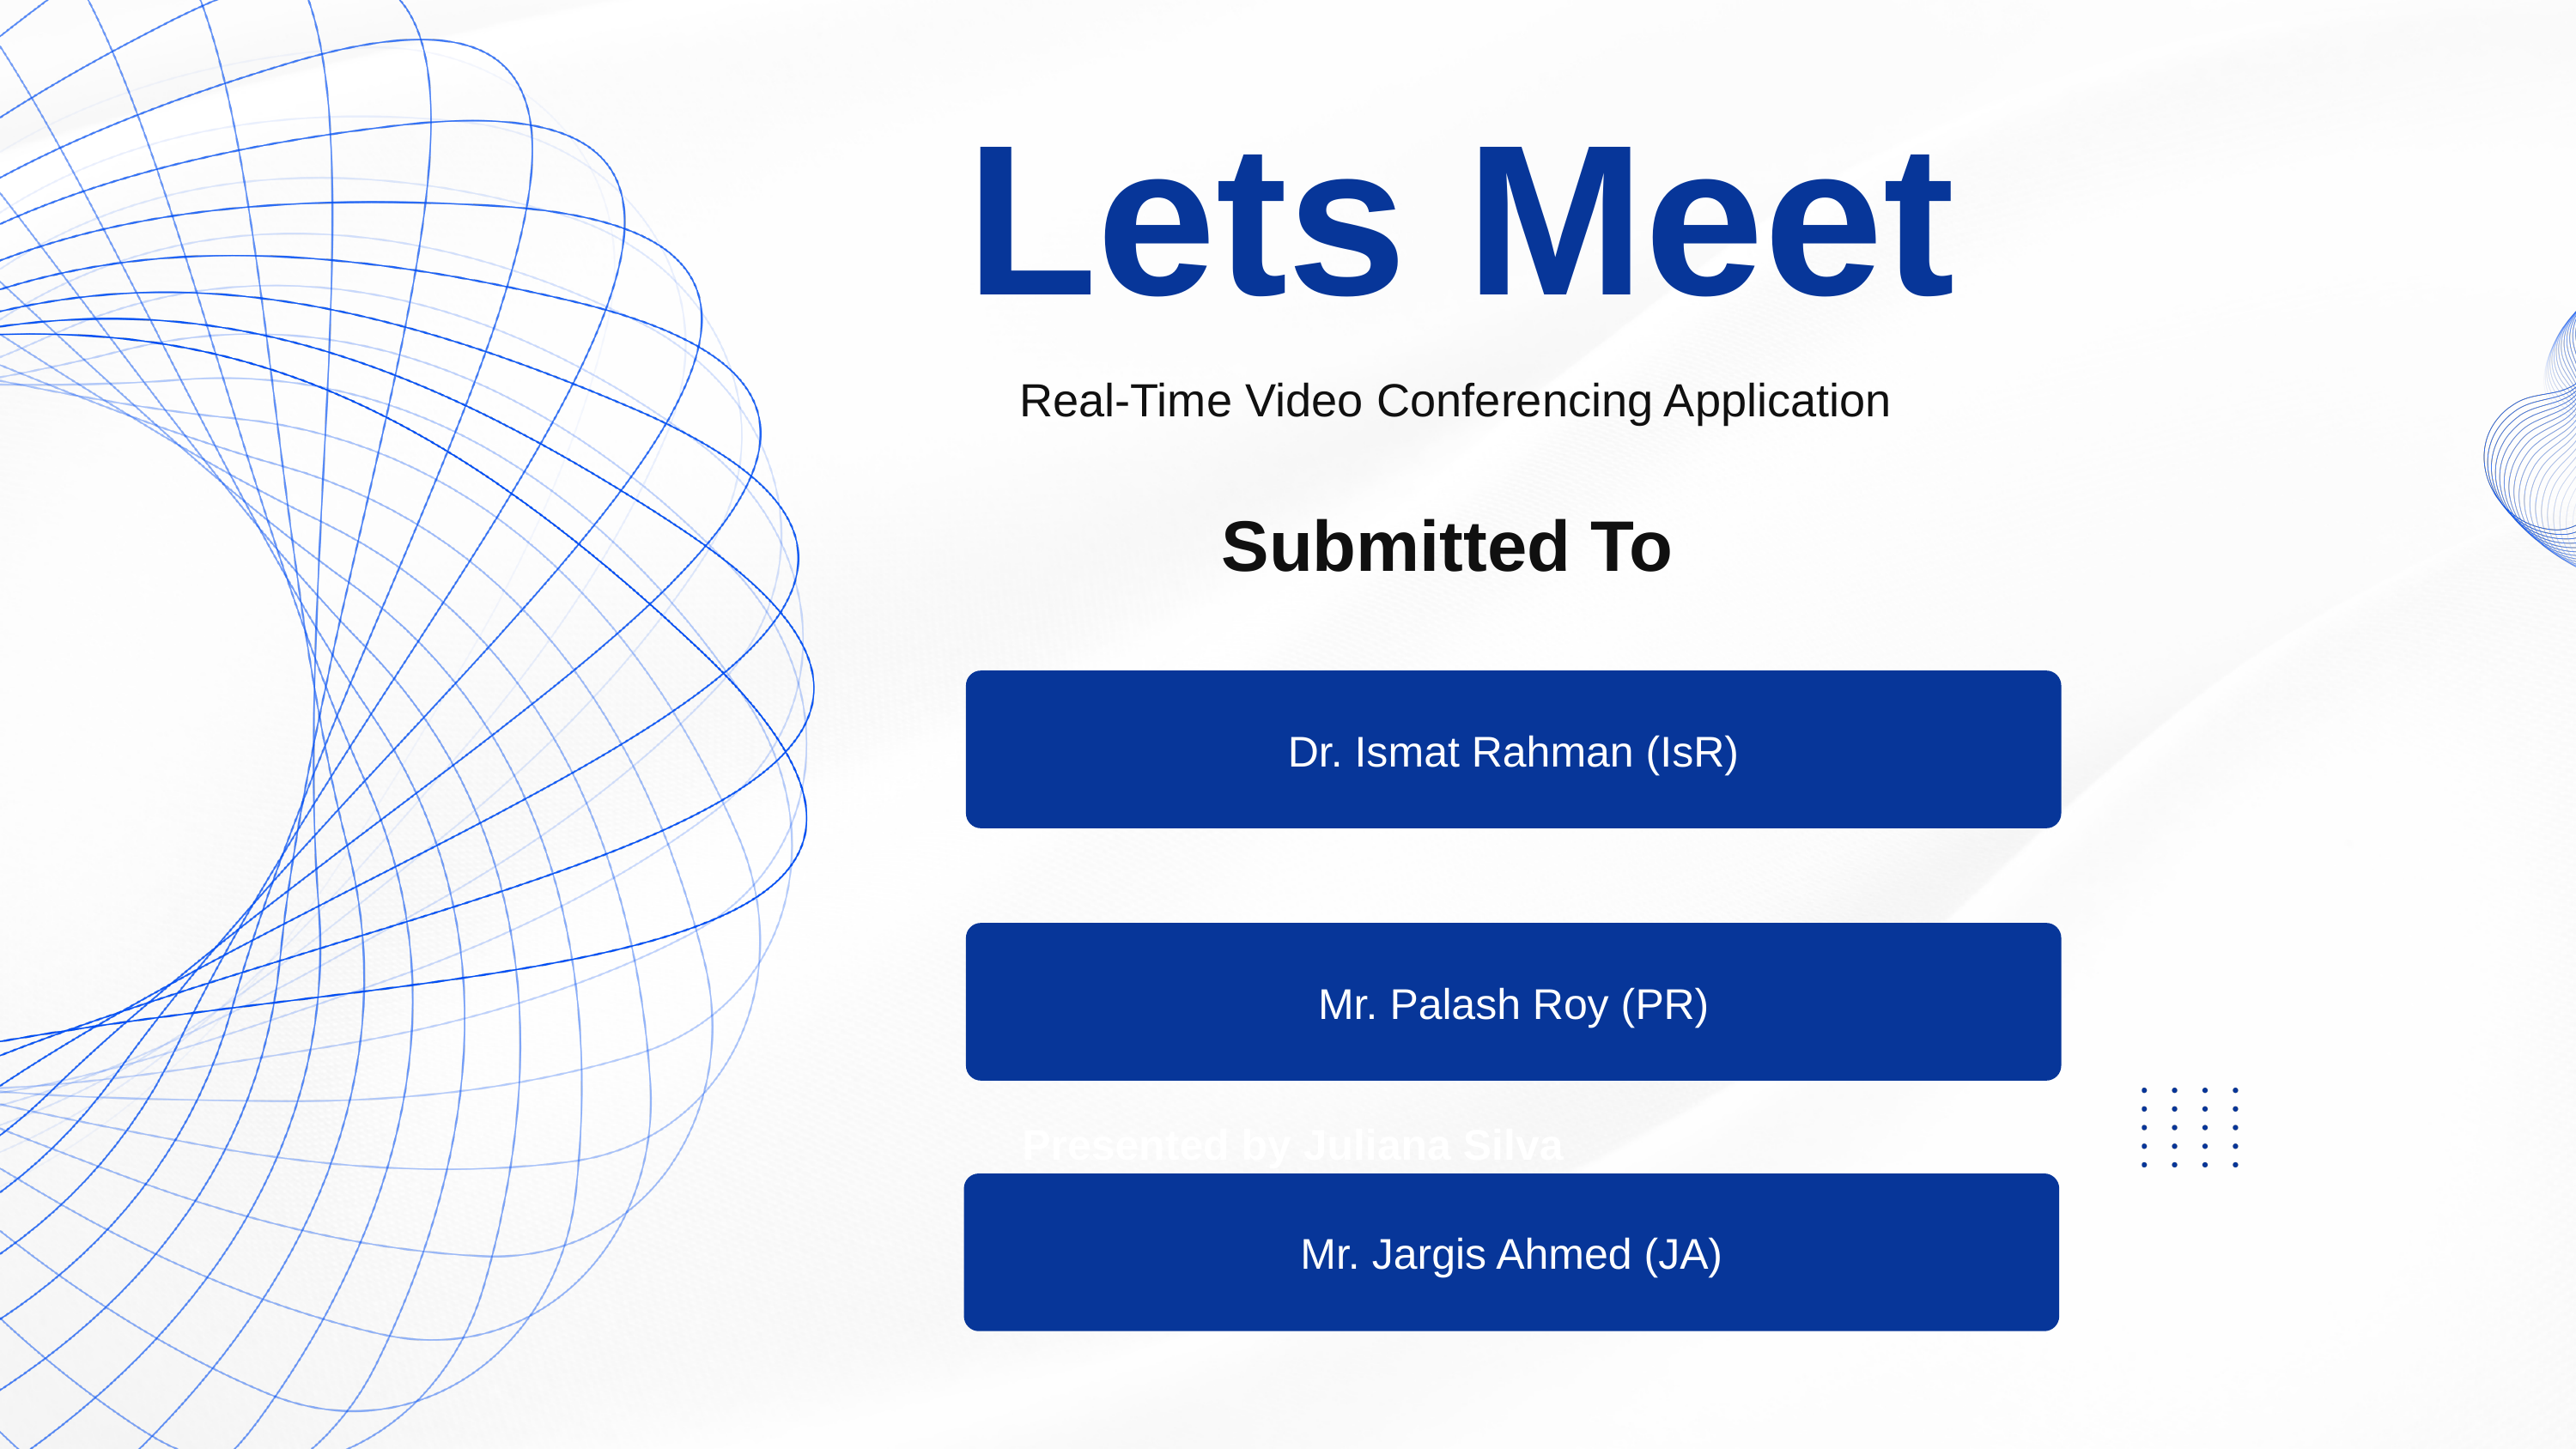

Lets Meet

Real-Time Video Conferencing Application
Submitted To

Dr. Ismat Rahman (IsR)

Mr. Palash Roy (PR)

Presented by Juliana Silva

Mr. Jargis Ahmed (JA)